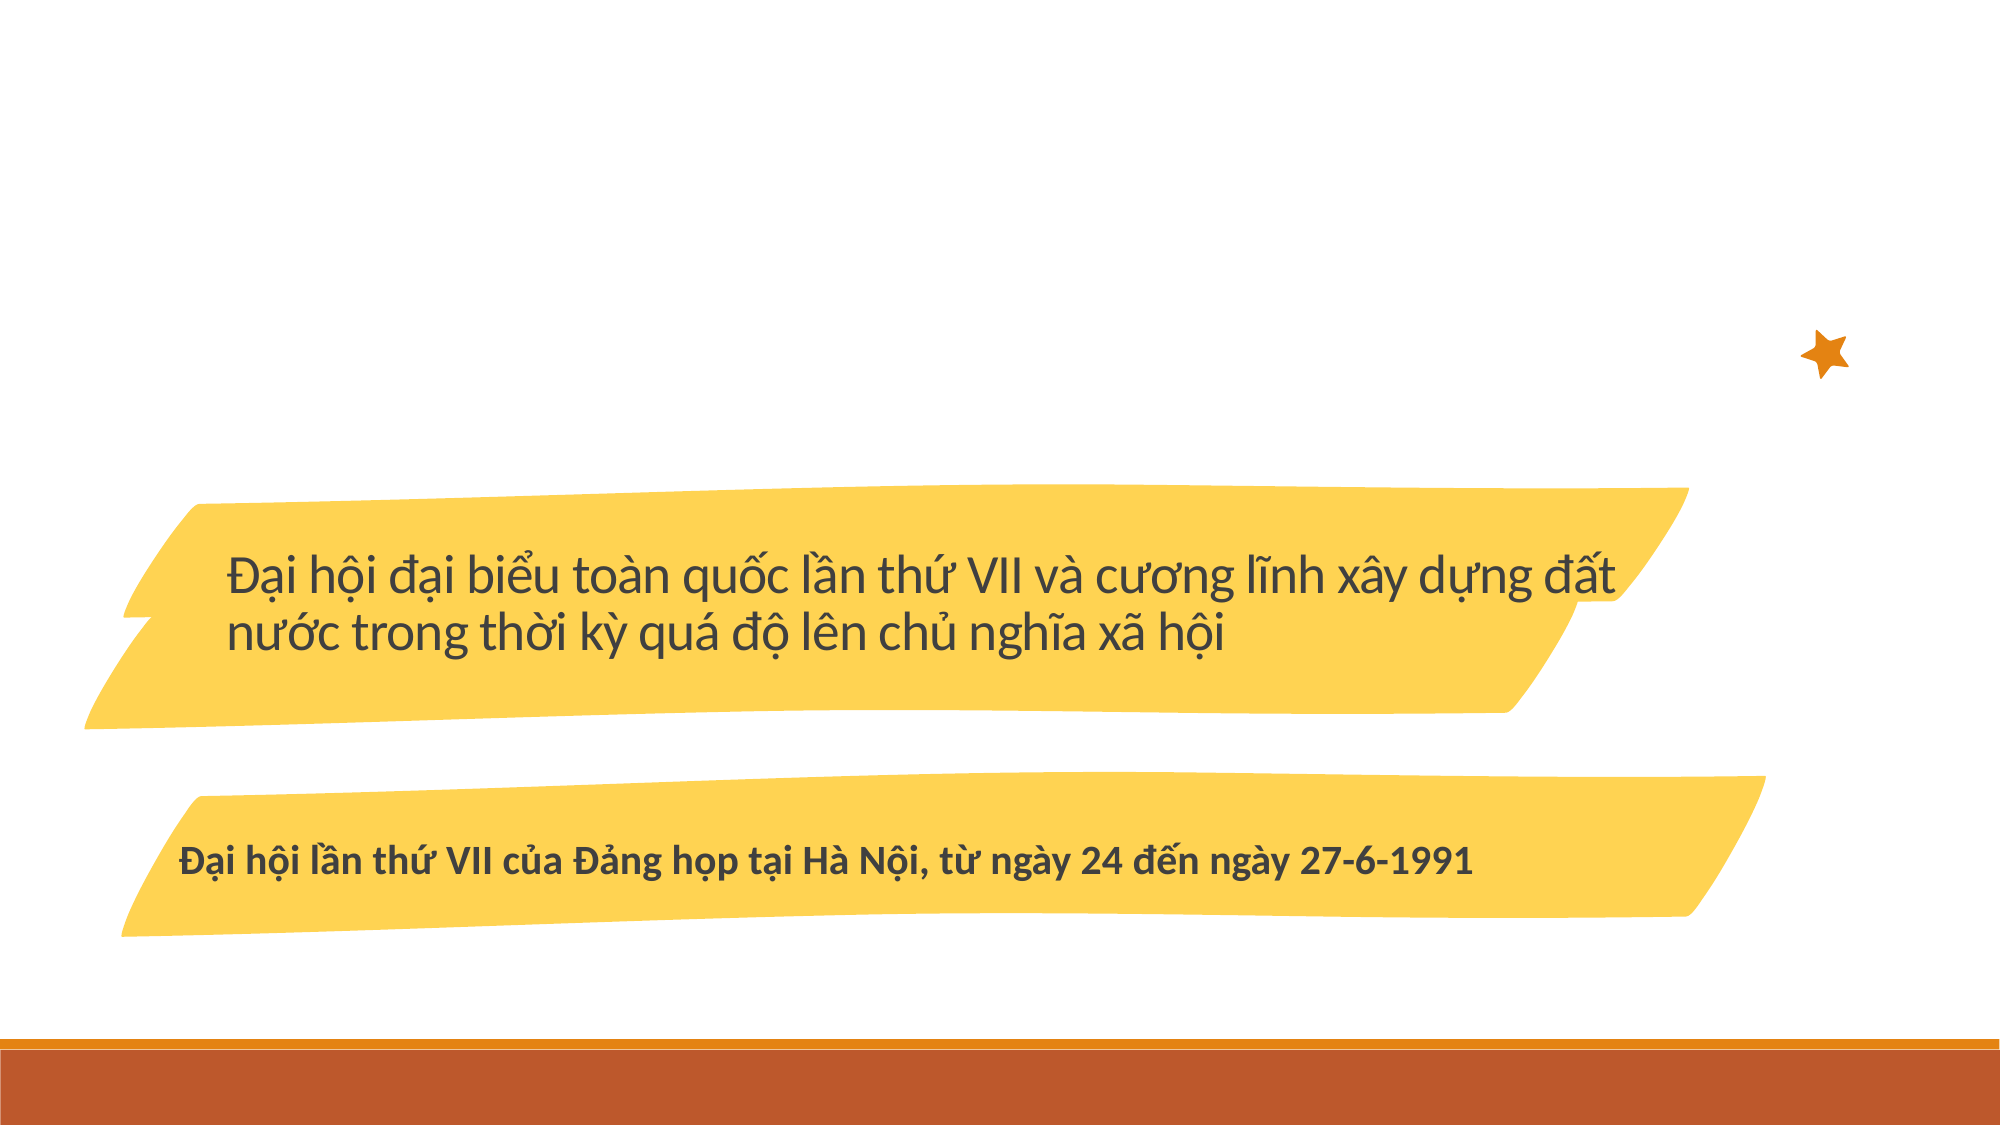

Đại hội đại biểu toàn quốc lần thứ VII và cương lĩnh xây dựng đất nước trong thời kỳ quá độ lên chủ nghĩa xã hội

Đại hội lần thứ VII của Đảng họp tại Hà Nội, từ ngày 24 đến ngày 27-6-1991
248